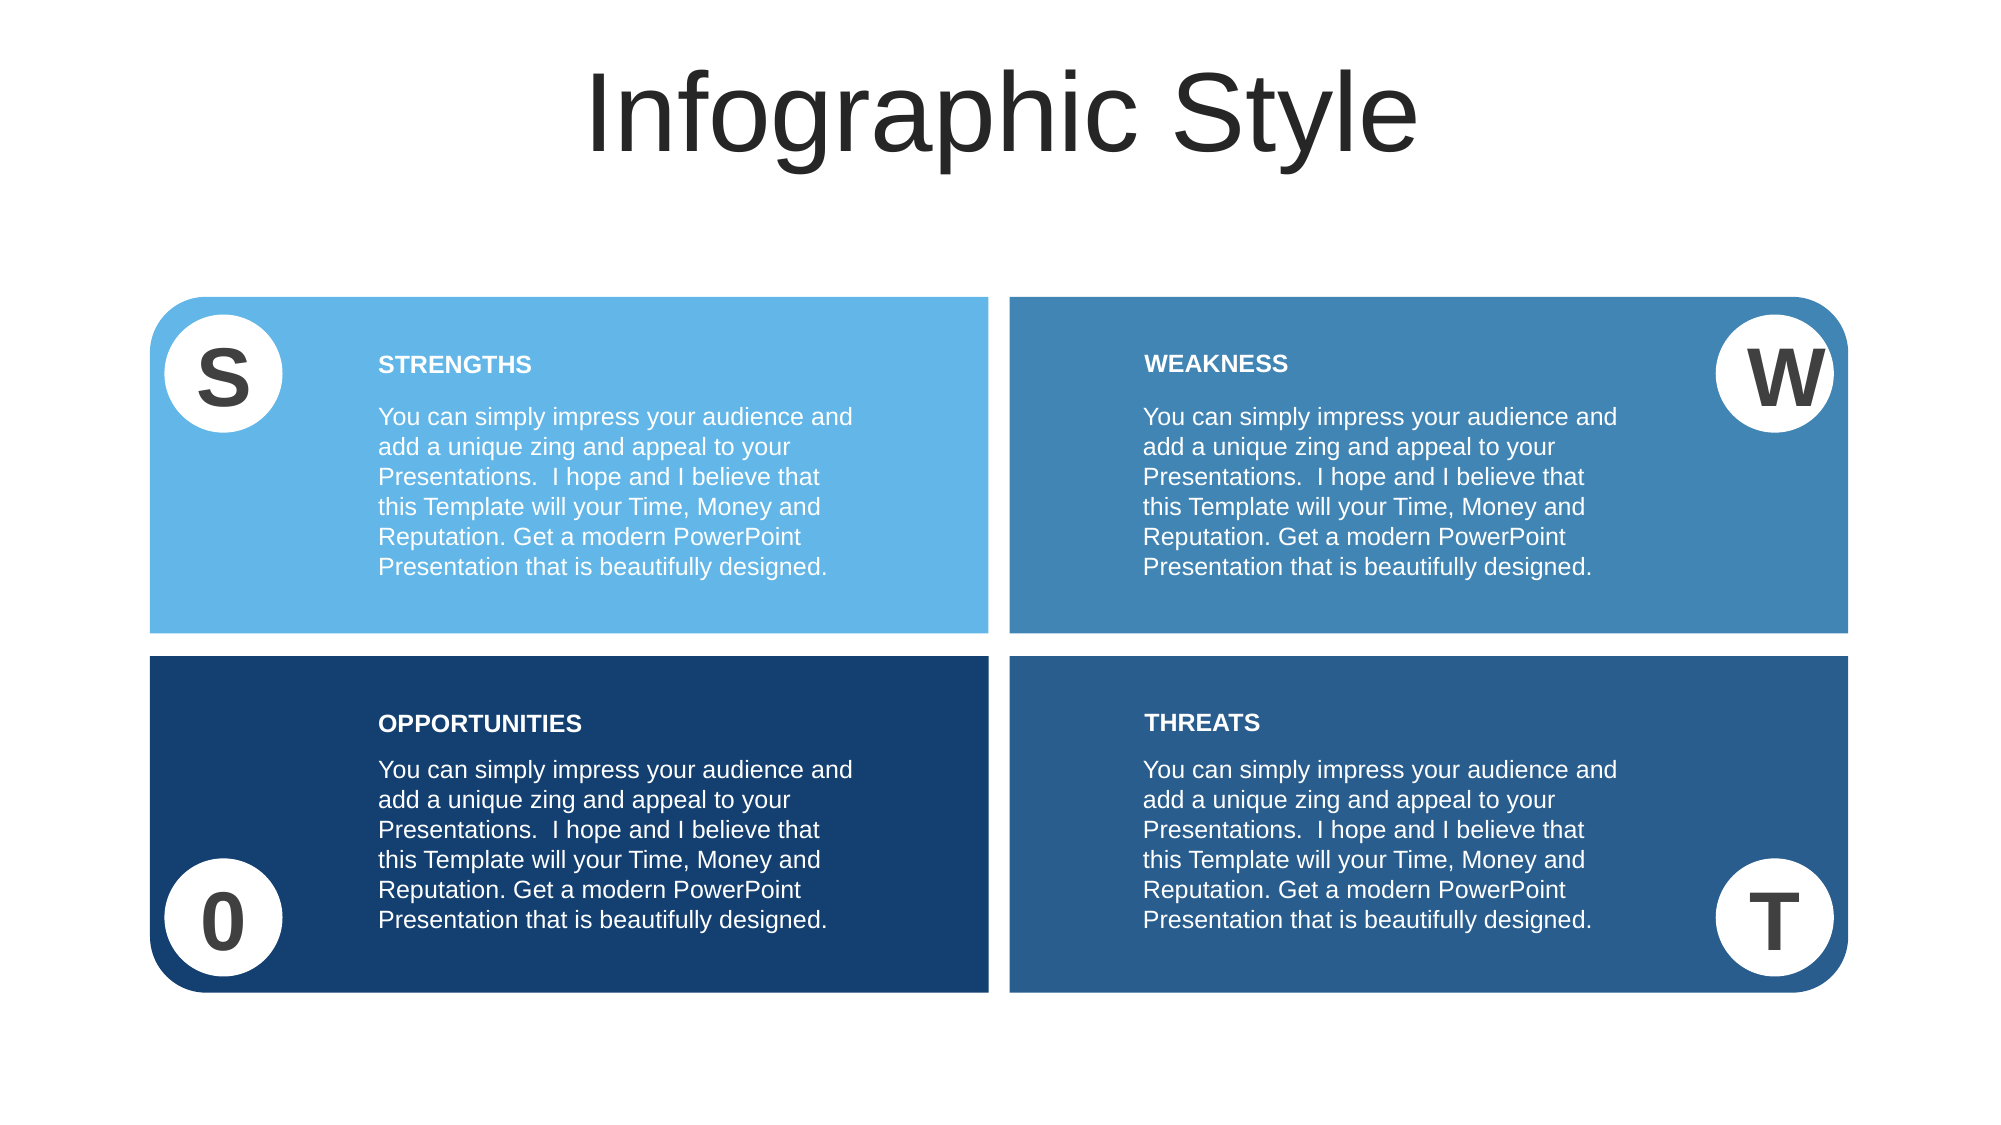

Infographic Style

S
W
WEAKNESS
You can simply impress your audience and add a unique zing and appeal to your Presentations.  I hope and I believe that this Template will your Time, Money and Reputation. Get a modern PowerPoint  Presentation that is beautifully designed.
STRENGTHS
You can simply impress your audience and add a unique zing and appeal to your Presentations.  I hope and I believe that this Template will your Time, Money and Reputation. Get a modern PowerPoint  Presentation that is beautifully designed.
THREATS
You can simply impress your audience and add a unique zing and appeal to your Presentations.  I hope and I believe that this Template will your Time, Money and Reputation. Get a modern PowerPoint  Presentation that is beautifully designed.
OPPORTUNITIES
You can simply impress your audience and add a unique zing and appeal to your Presentations.  I hope and I believe that this Template will your Time, Money and Reputation. Get a modern PowerPoint  Presentation that is beautifully designed.
0
T